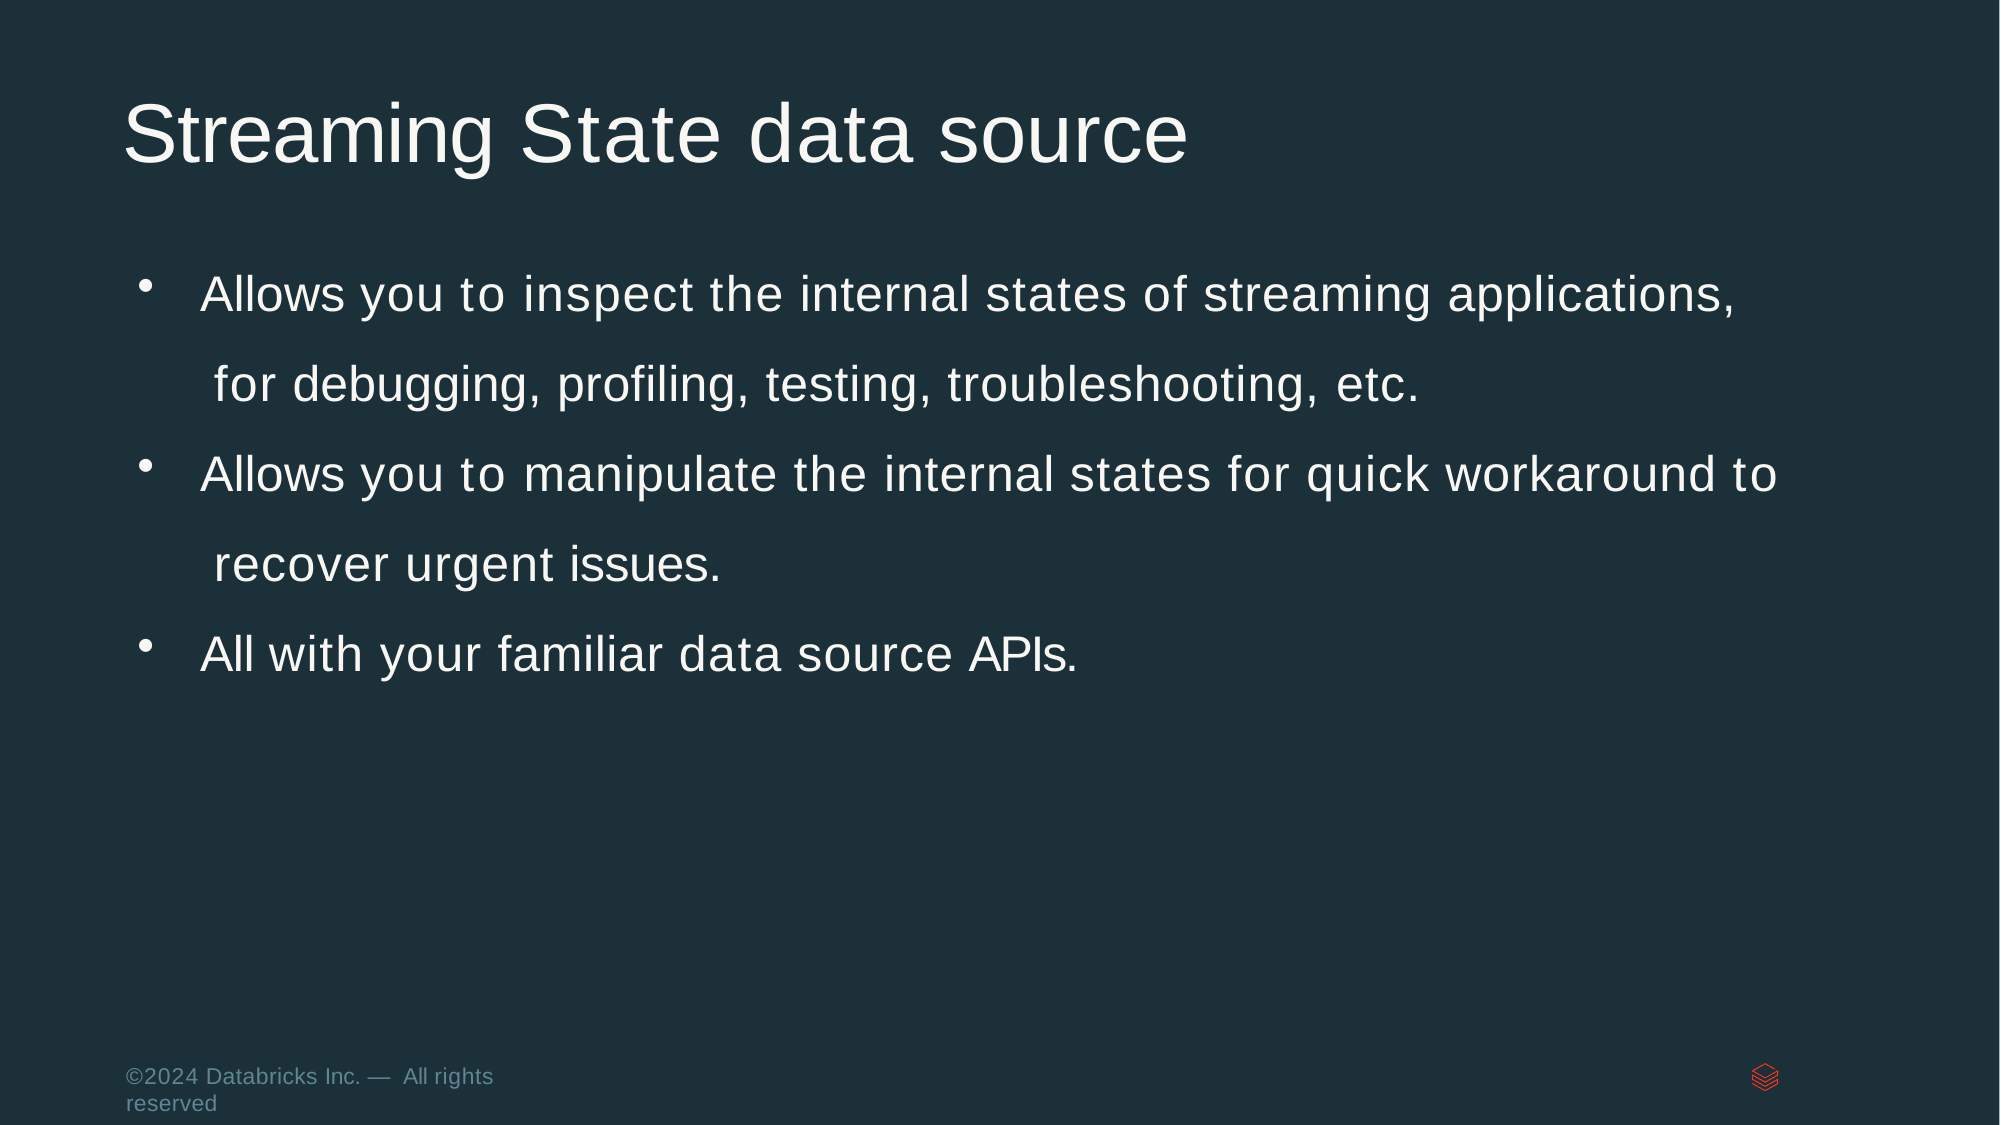

# Streaming State data source
Allows you to inspect the internal states of streaming applications,  for debugging, profiling, testing, troubleshooting, etc.
Allows you to manipulate the internal states for quick workaround to  recover urgent issues.
All with your familiar data source APIs.
©2024 Databricks Inc. — All rights reserved